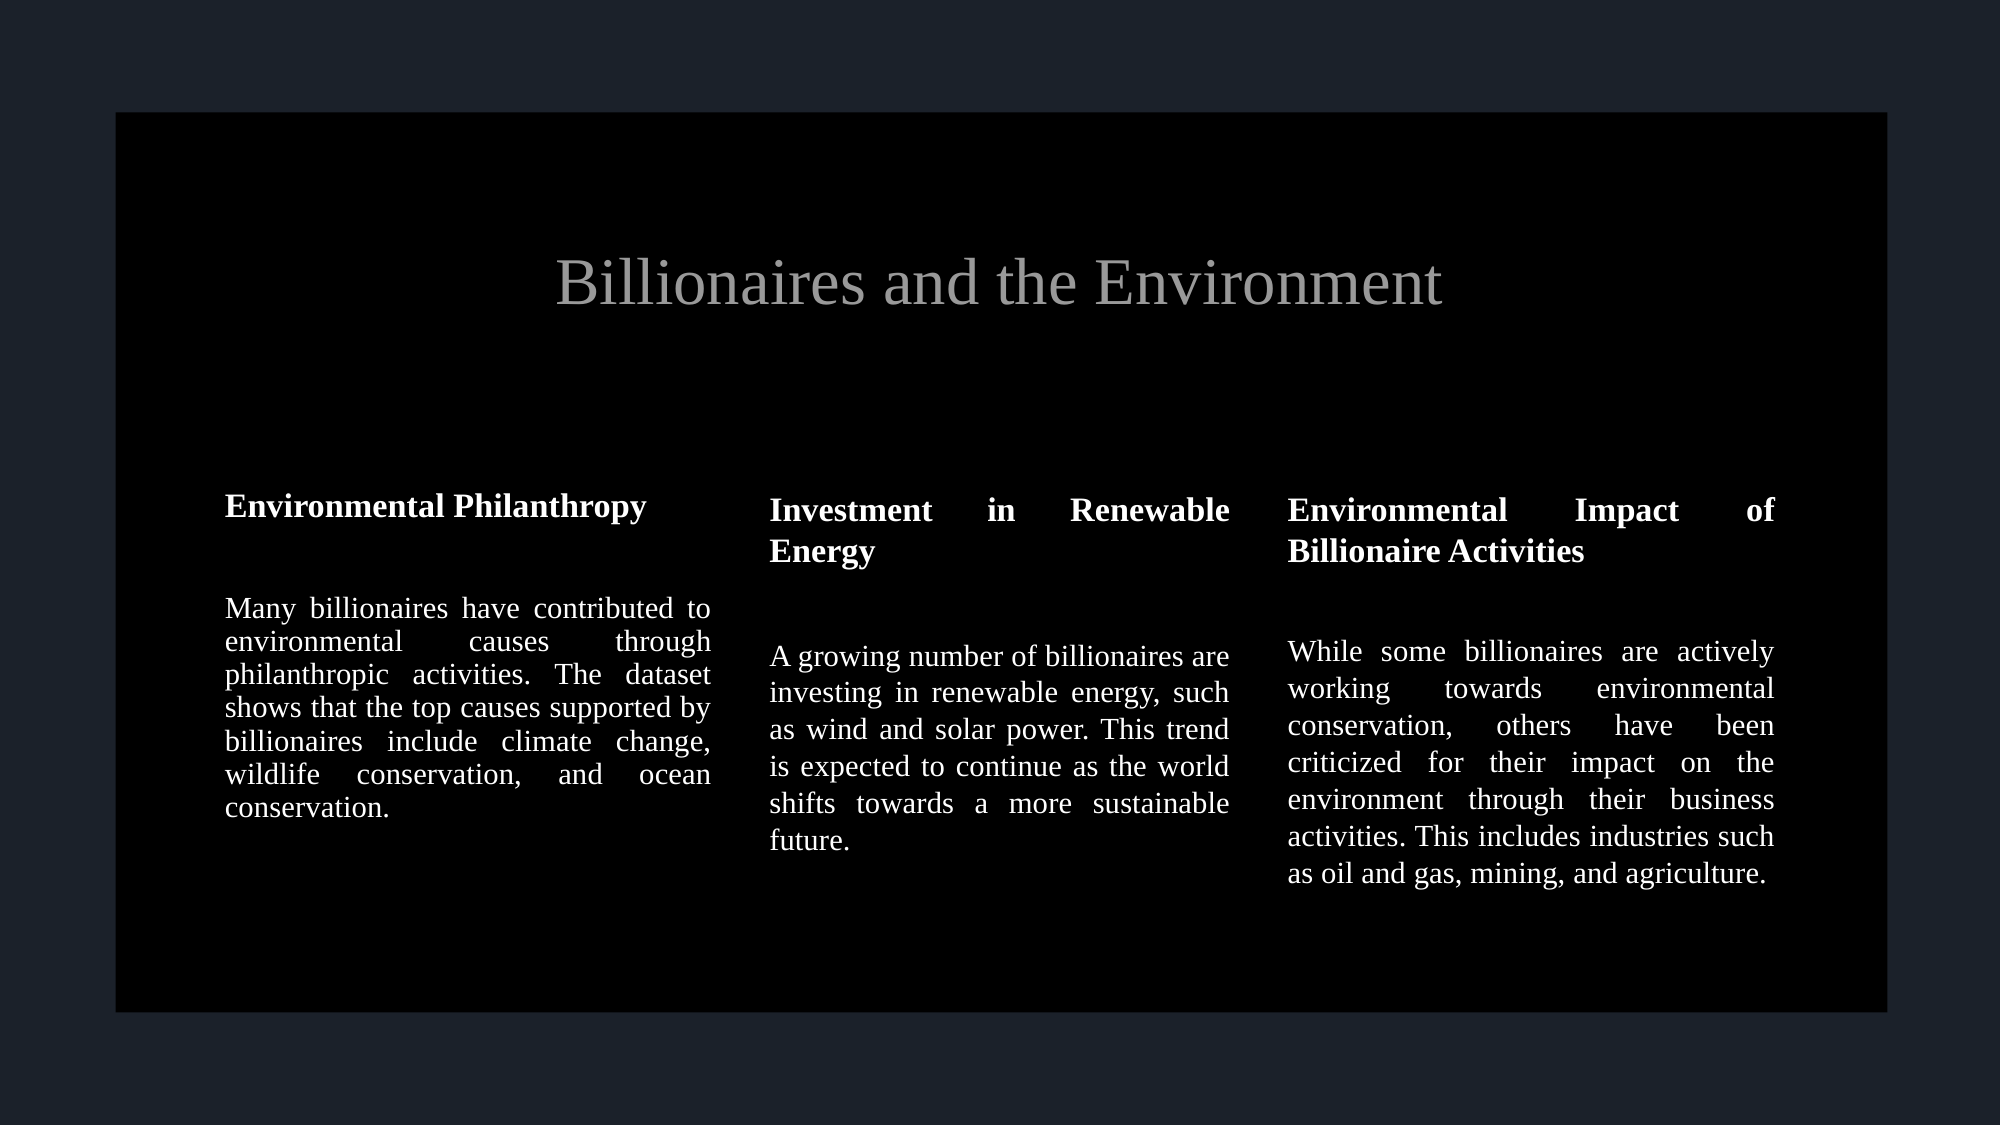

# Billionaires and the Environment
Environmental Philanthropy

Many billionaires have contributed to environmental causes through philanthropic activities. The dataset shows that the top causes supported by billionaires include climate change, wildlife conservation, and ocean conservation.

Investment in Renewable Energy

A growing number of billionaires are investing in renewable energy, such as wind and solar power. This trend is expected to continue as the world shifts towards a more sustainable future.
Environmental Impact of Billionaire Activities

While some billionaires are actively working towards environmental conservation, others have been criticized for their impact on the environment through their business activities. This includes industries such as oil and gas, mining, and agriculture.